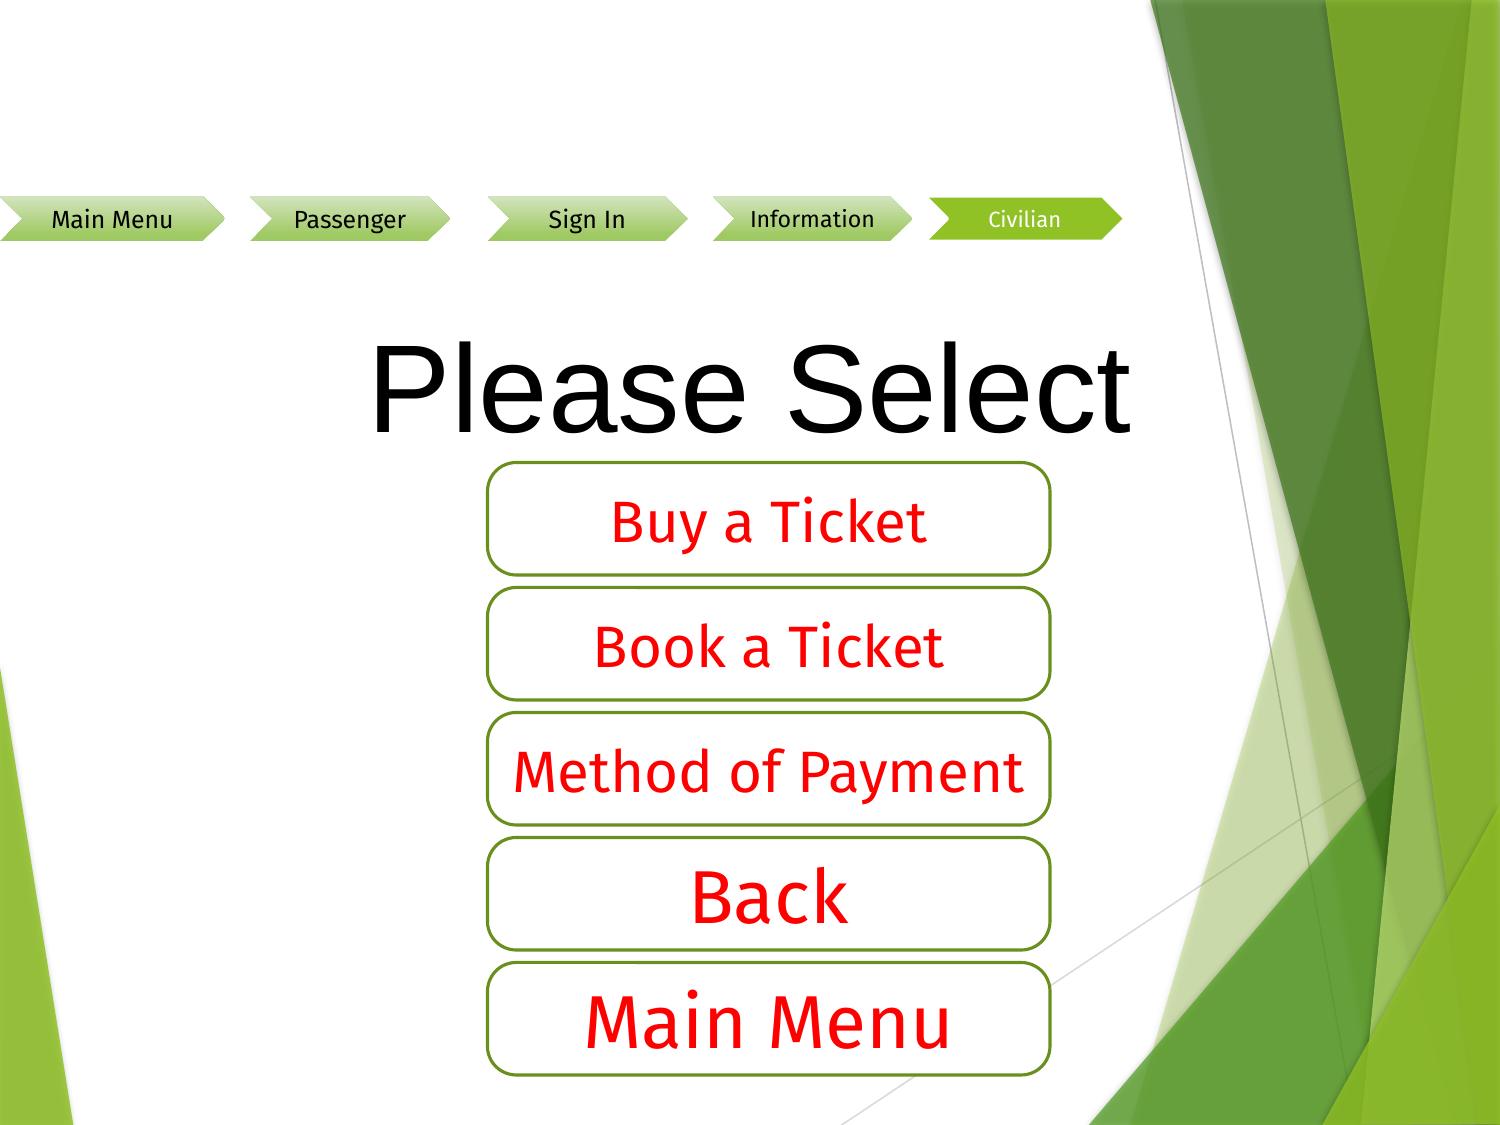

Main Menu
Passenger
Sign In
Information
Civilian
# Please Select
Buy a Ticket
Book a Ticket
Method of Payment
Back
Main Menu